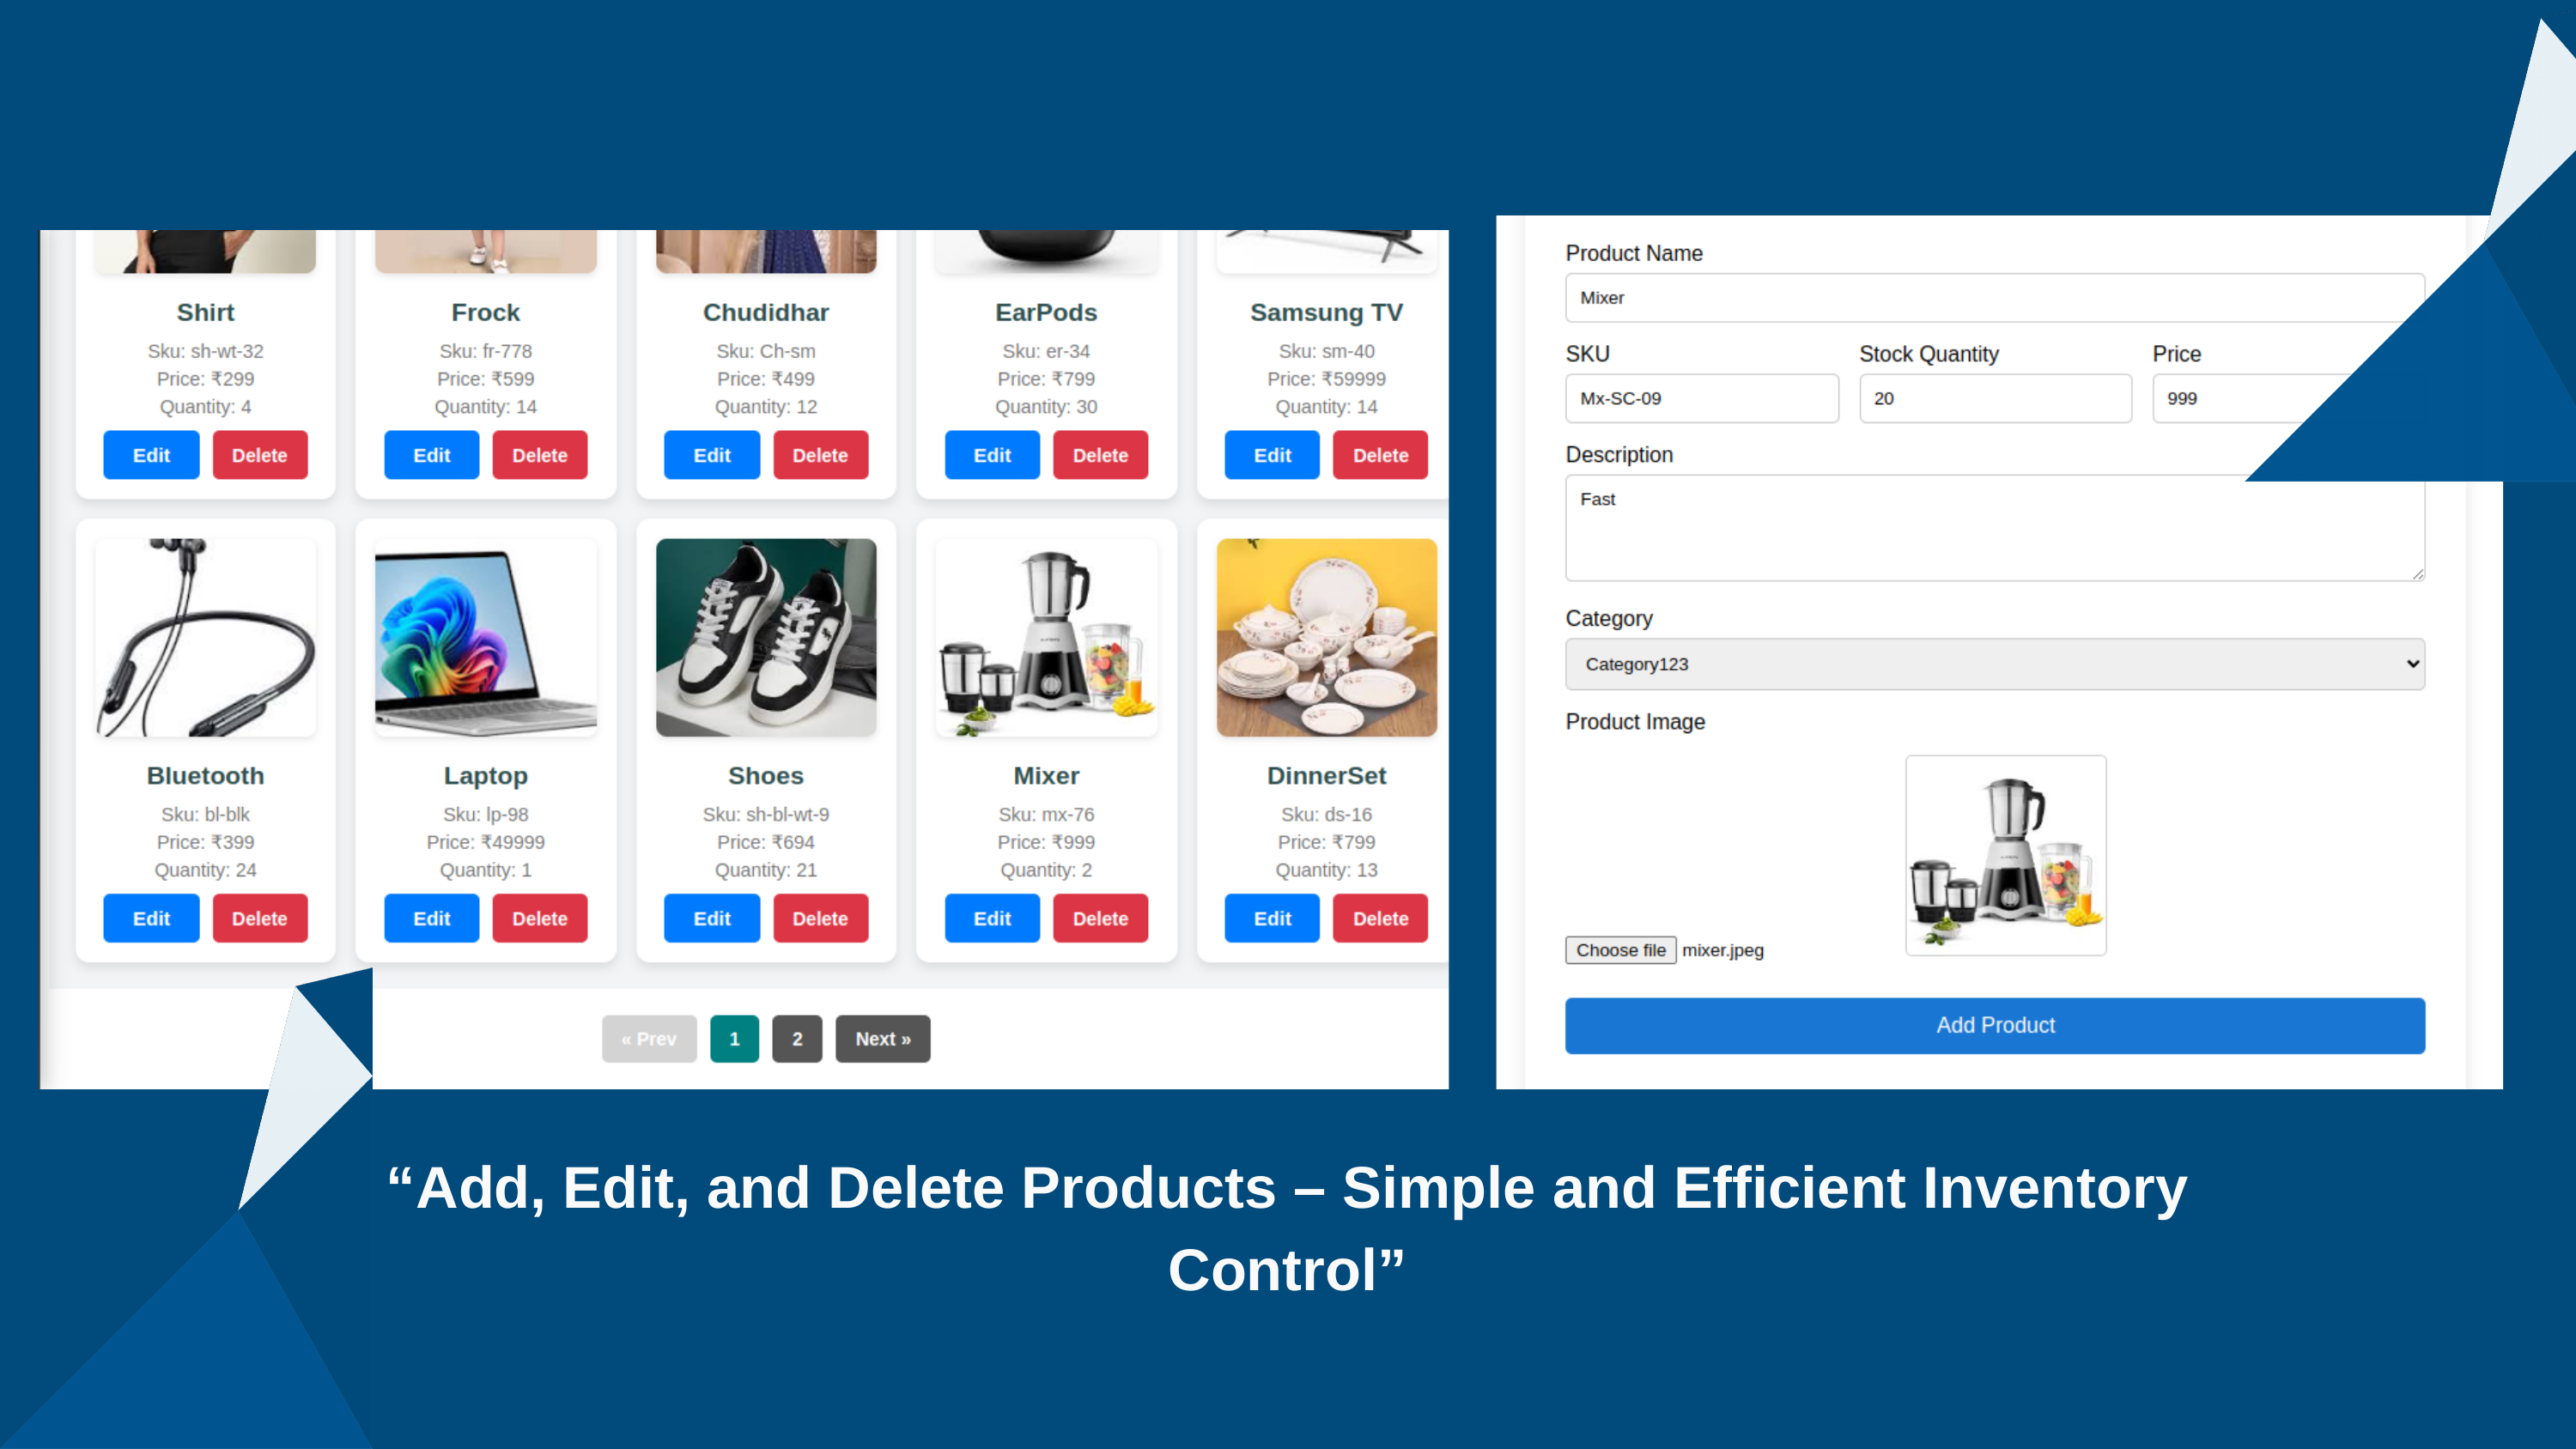

“Add, Edit, and Delete Products – Simple and Efficient Inventory Control”